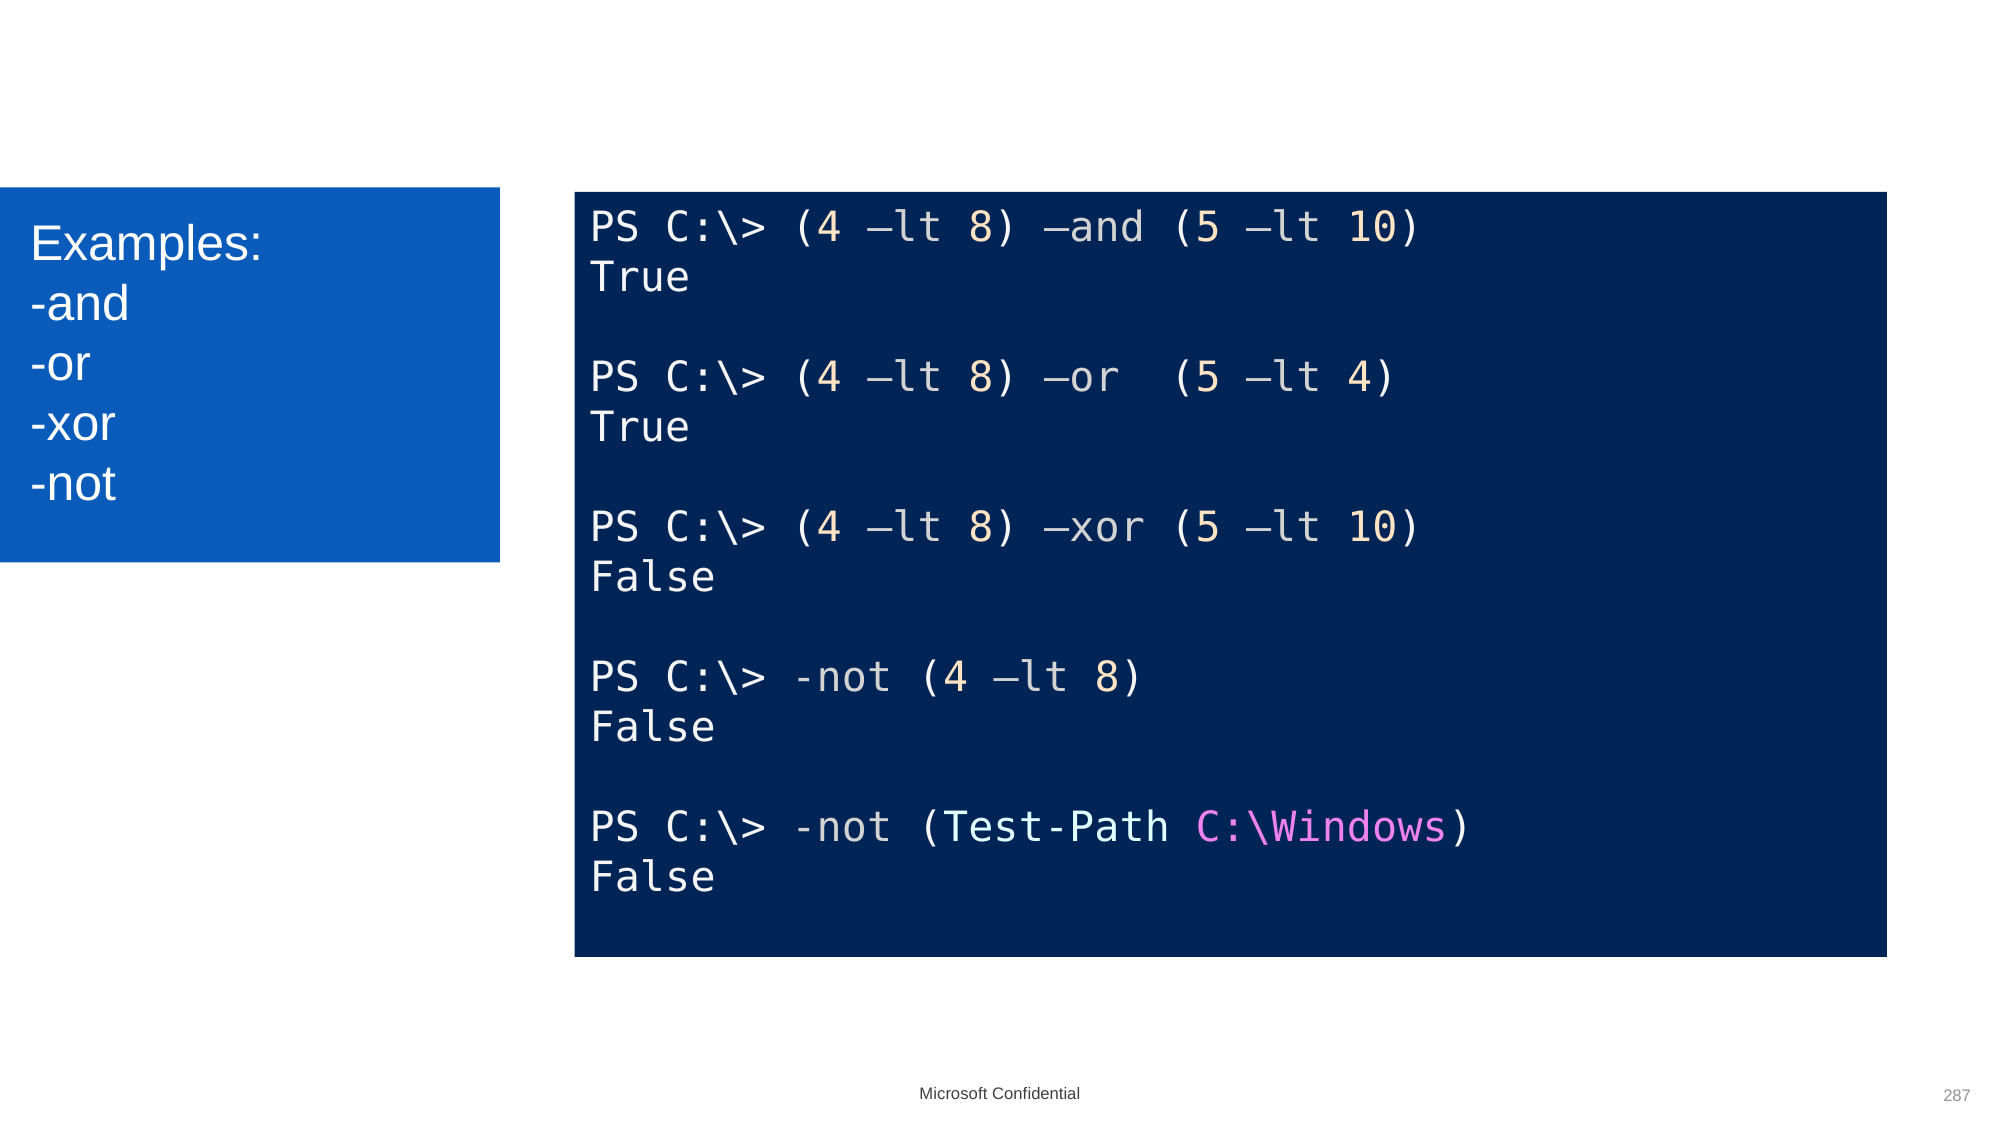

# Examples: -and -or -xor -not
PS C:\> (4 –lt 8) –and (5 –lt 10)
True

PS C:\> (4 –lt 8) –or  (5 –lt 4)
True

PS C:\> (4 –lt 8) –xor (5 –lt 10)
False

PS C:\> -not (4 –lt 8)
False

PS C:\> -not (Test-Path C:\Windows)
False

287